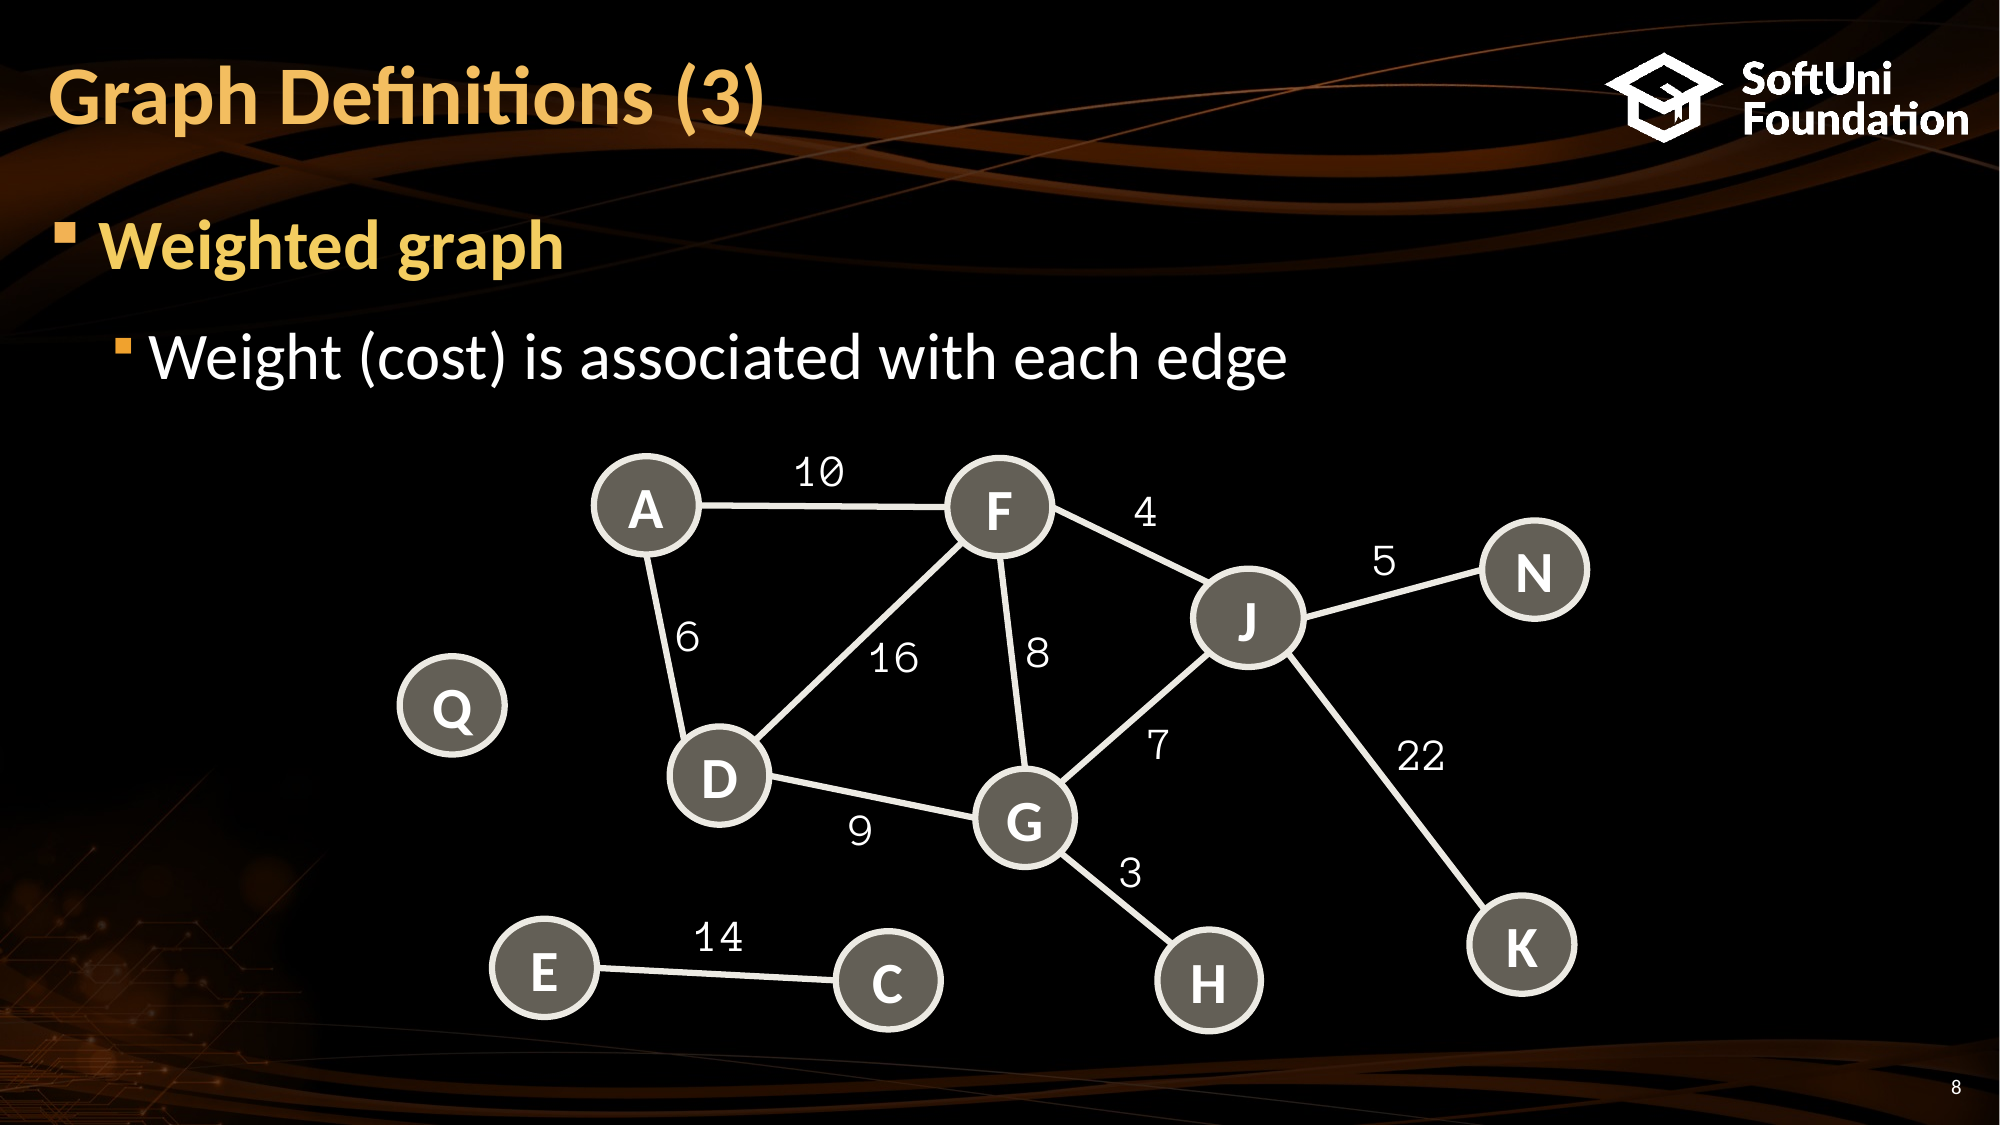

# Graph Definitions (3)
Weighted graph
Weight (cost) is associated with each edge
10
A
F
4
N
5
J
6
8
16
Q
7
22
D
G
9
K
14
E
H
C
3
8